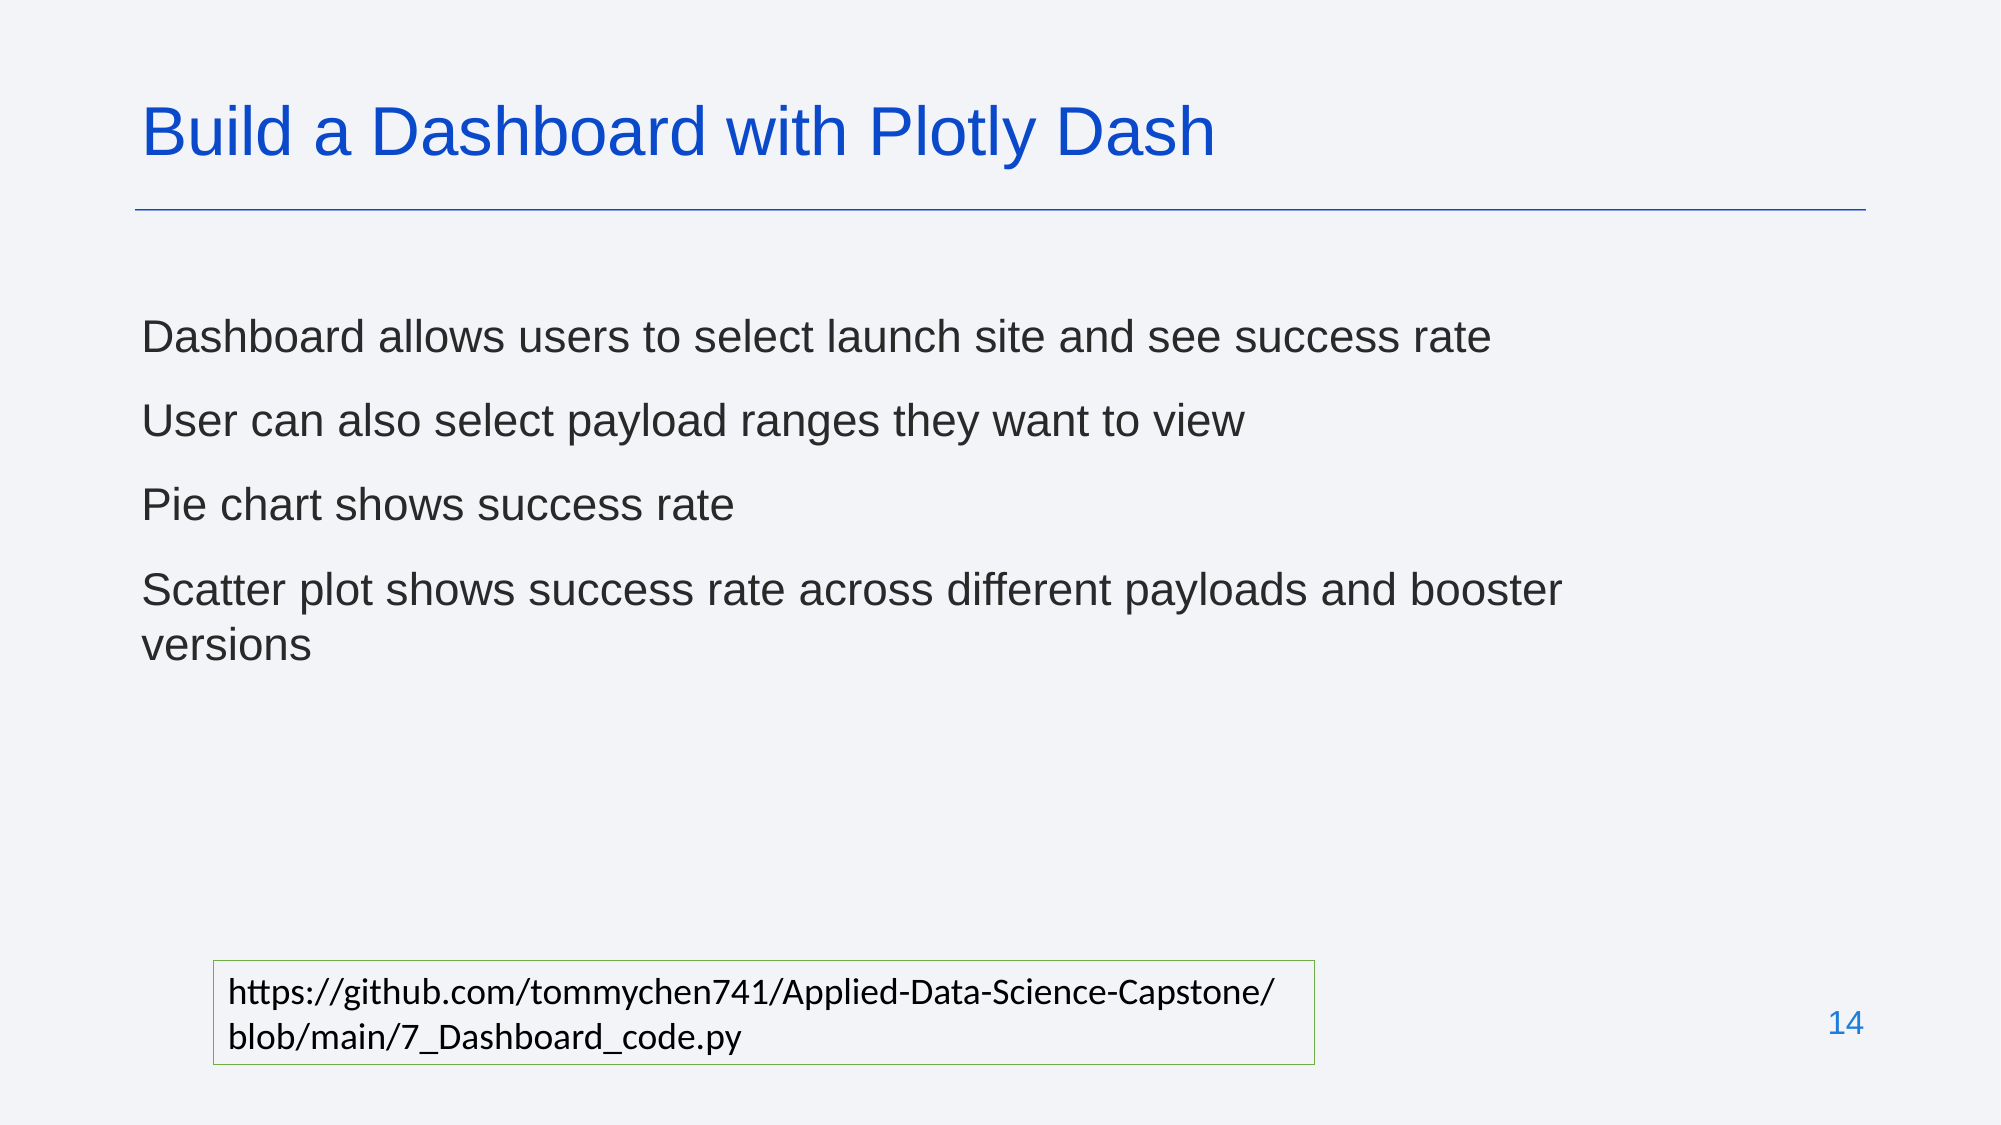

Build a Dashboard with Plotly Dash
Dashboard allows users to select launch site and see success rate
User can also select payload ranges they want to view
Pie chart shows success rate
Scatter plot shows success rate across different payloads and booster versions

https://github.com/tommychen741/Applied-Data-Science-Capstone/blob/main/7_Dashboard_code.py
14